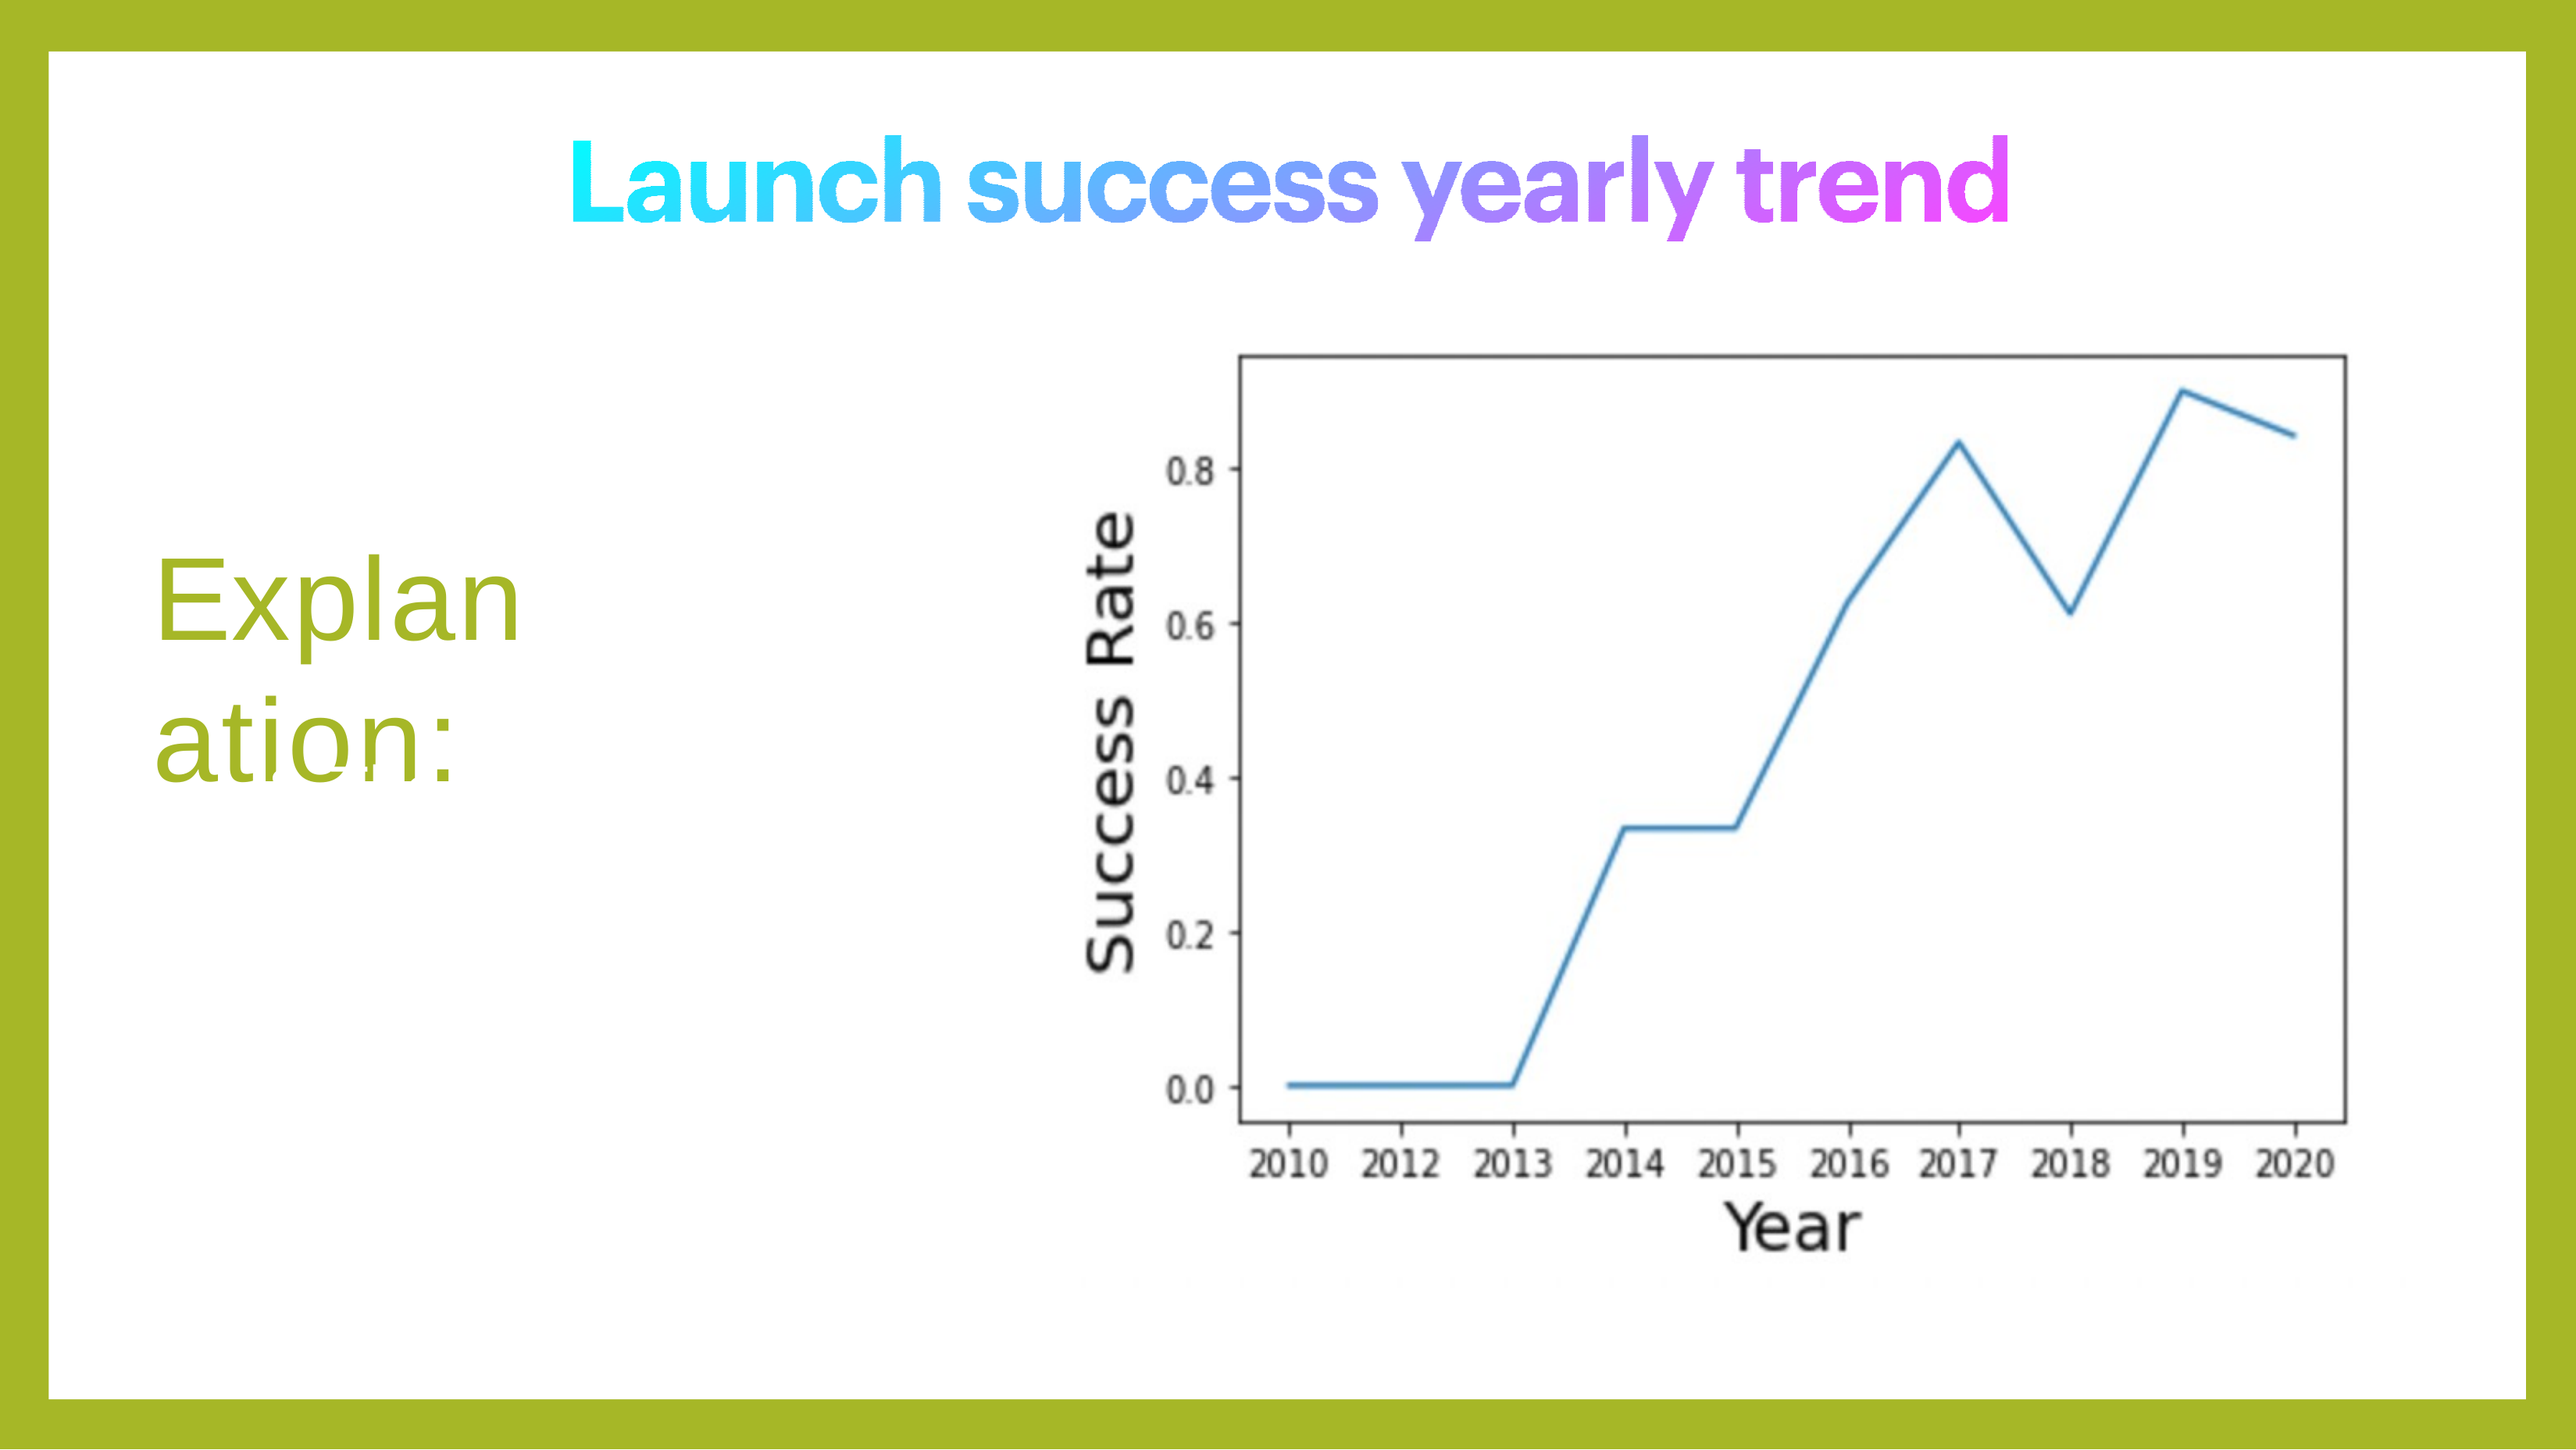

# Explanation:
The success rate  since 2013 kept  increasing till 2020.